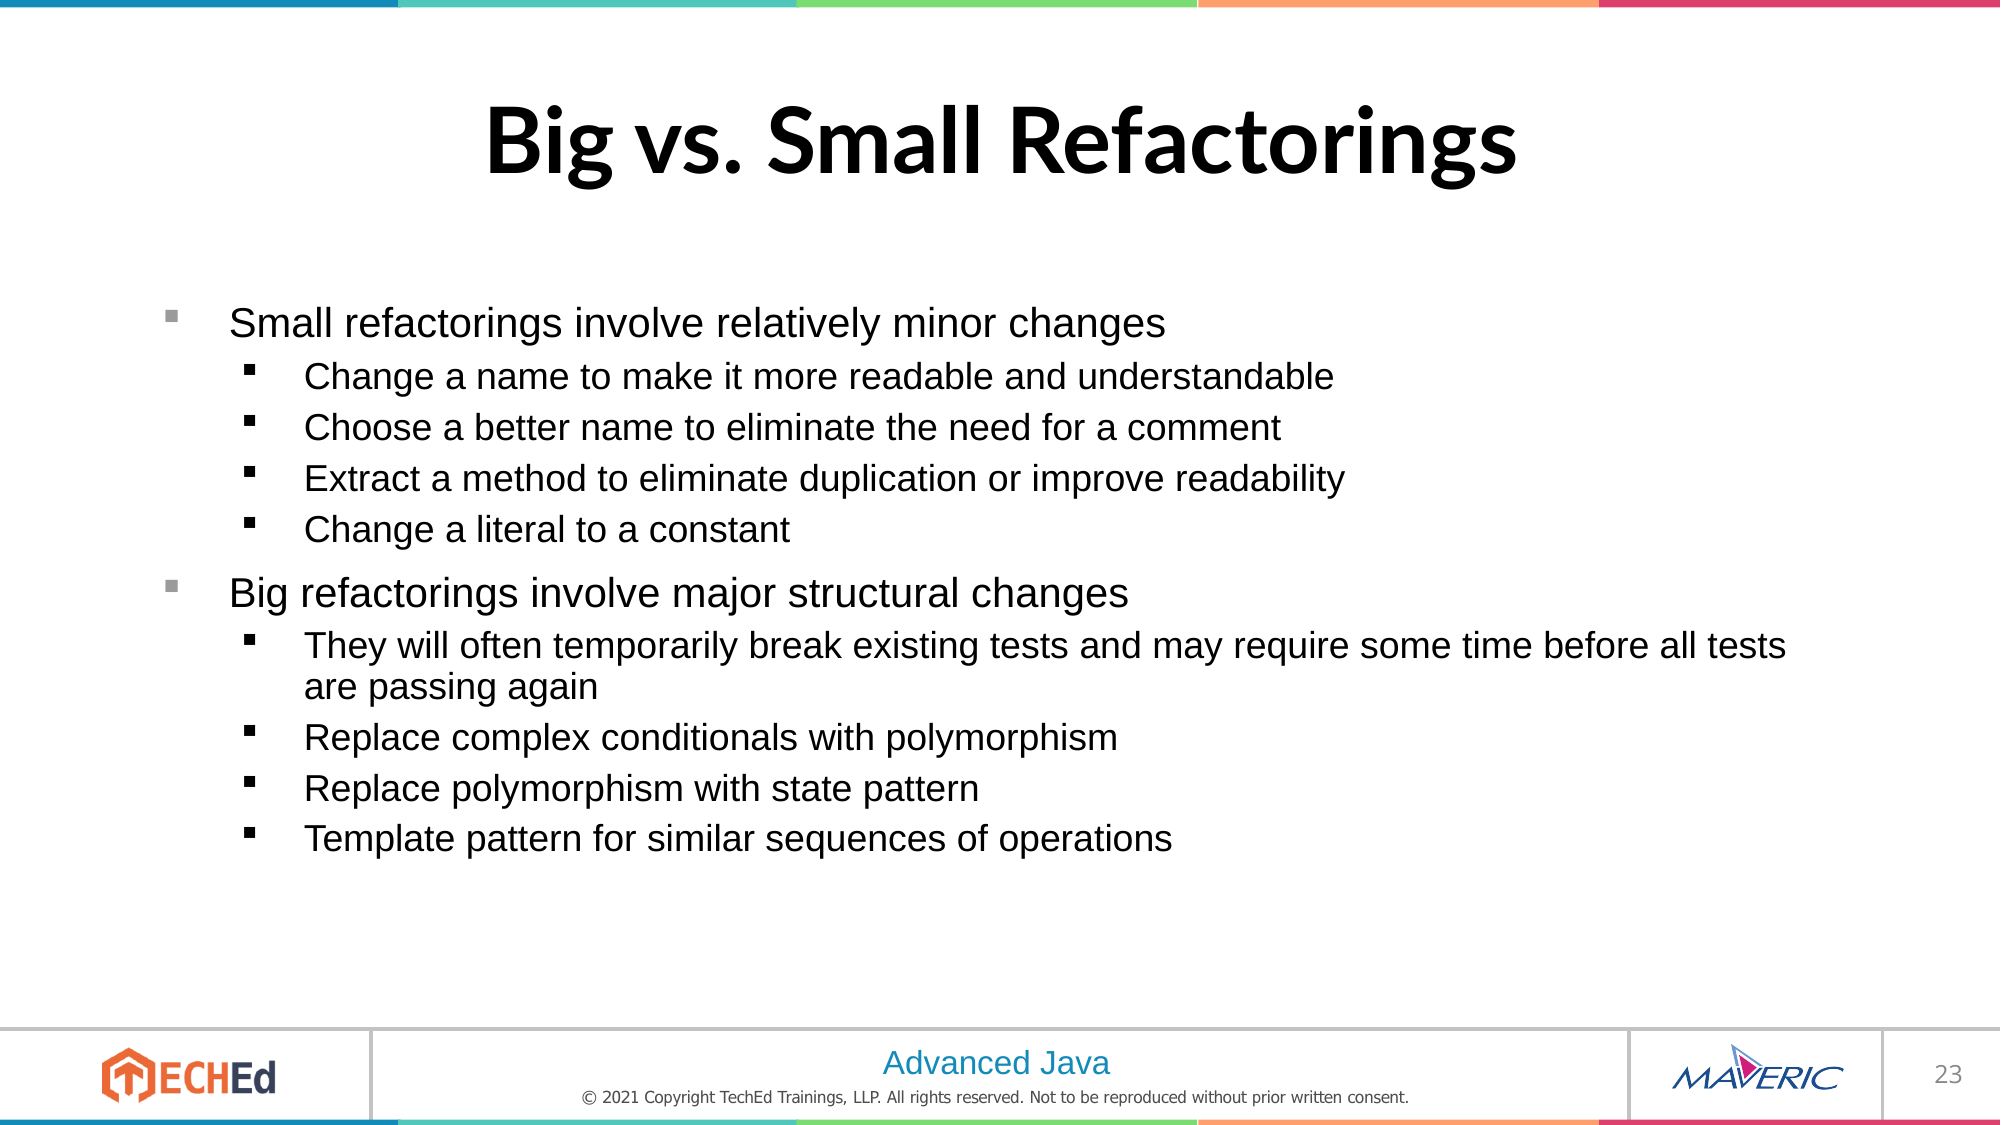

# Big vs. Small Refactorings
Small refactorings involve relatively minor changes
Change a name to make it more readable and understandable
Choose a better name to eliminate the need for a comment
Extract a method to eliminate duplication or improve readability
Change a literal to a constant
Big refactorings involve major structural changes
They will often temporarily break existing tests and may require some time before all tests are passing again
Replace complex conditionals with polymorphism
Replace polymorphism with state pattern
Template pattern for similar sequences of operations